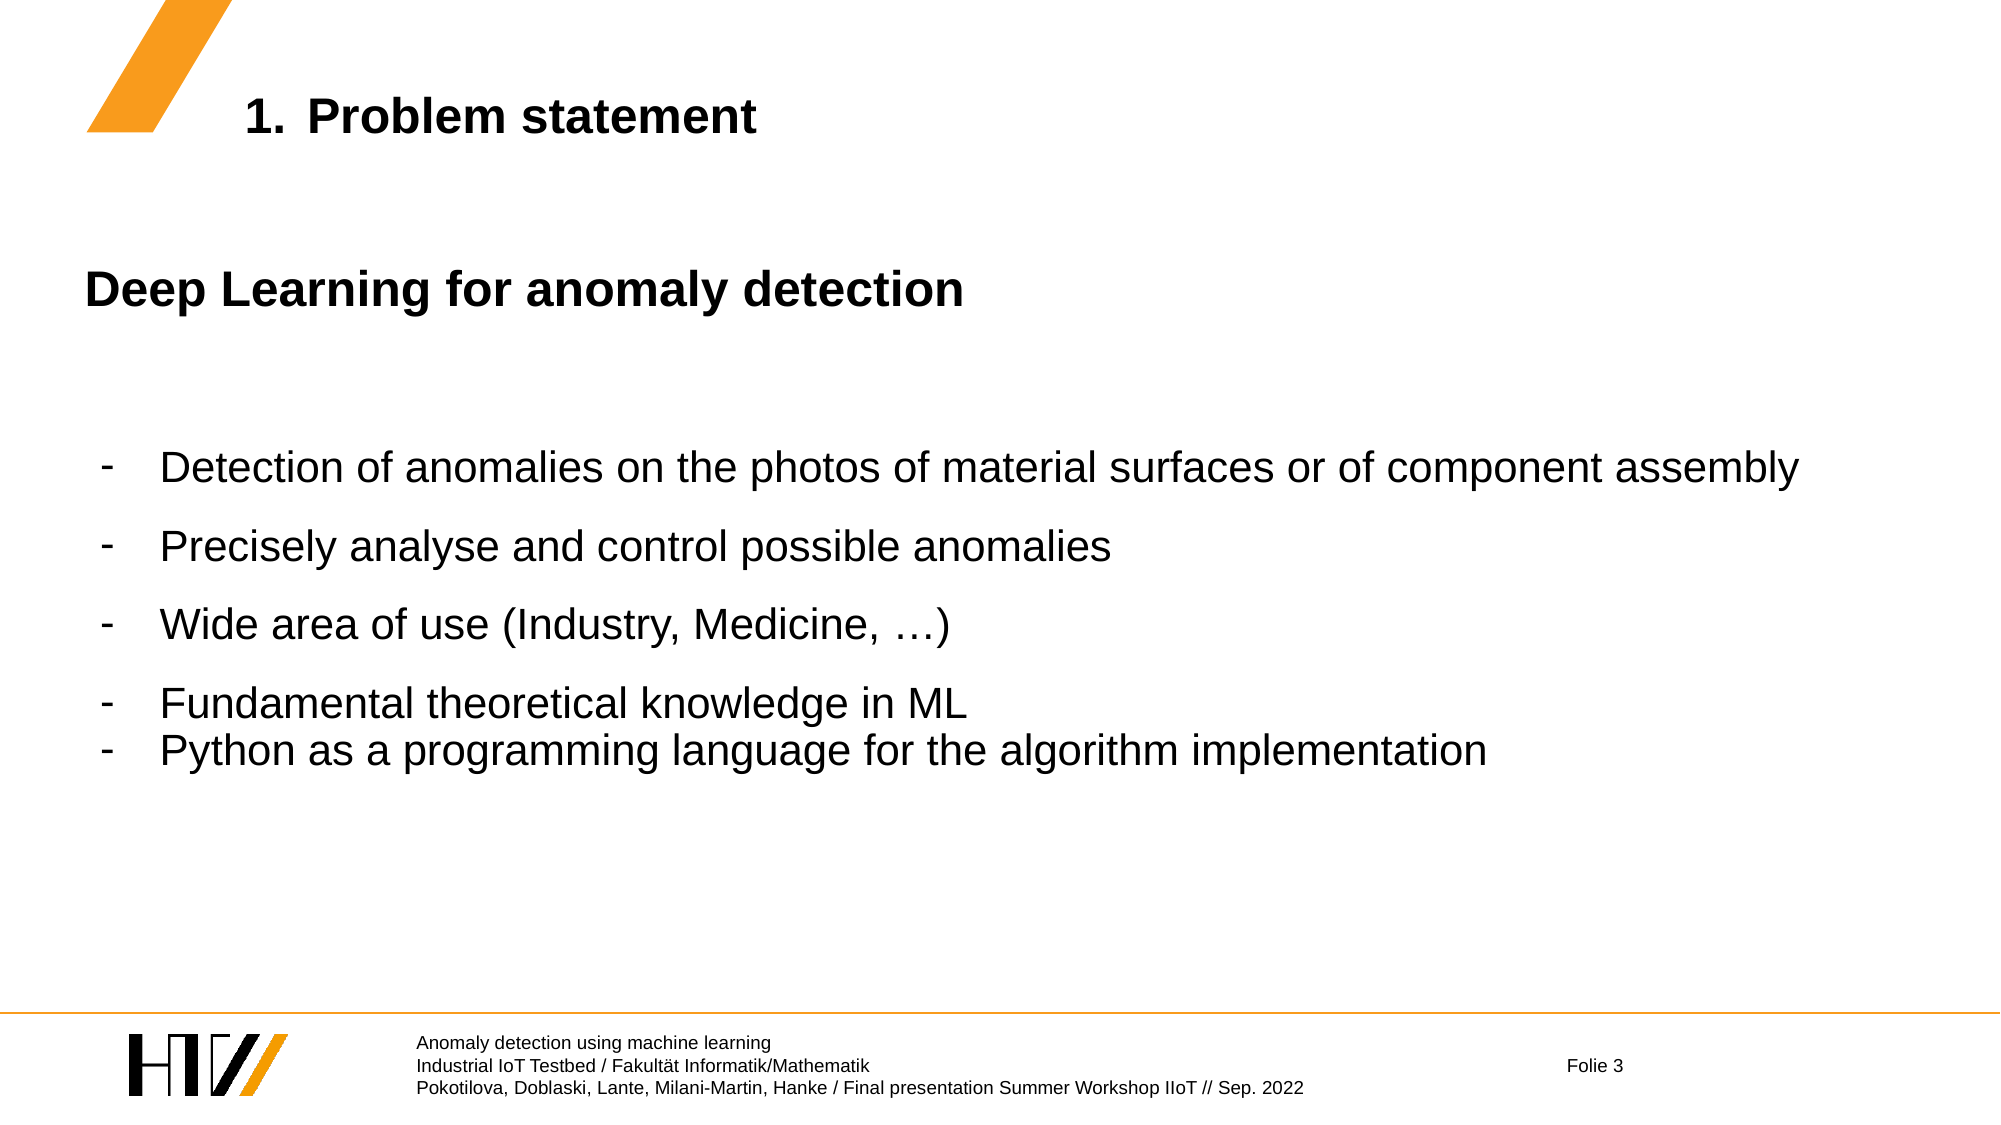

# Problem statement
Deep Learning for anomaly detection

Detection of anomalies on the photos of material surfaces or of component assembly
Precisely analyse and control possible anomalies
Wide area of use (Industry, Medicine, …)
Fundamental theoretical knowledge in ML
Python as a programming language for the algorithm implementation